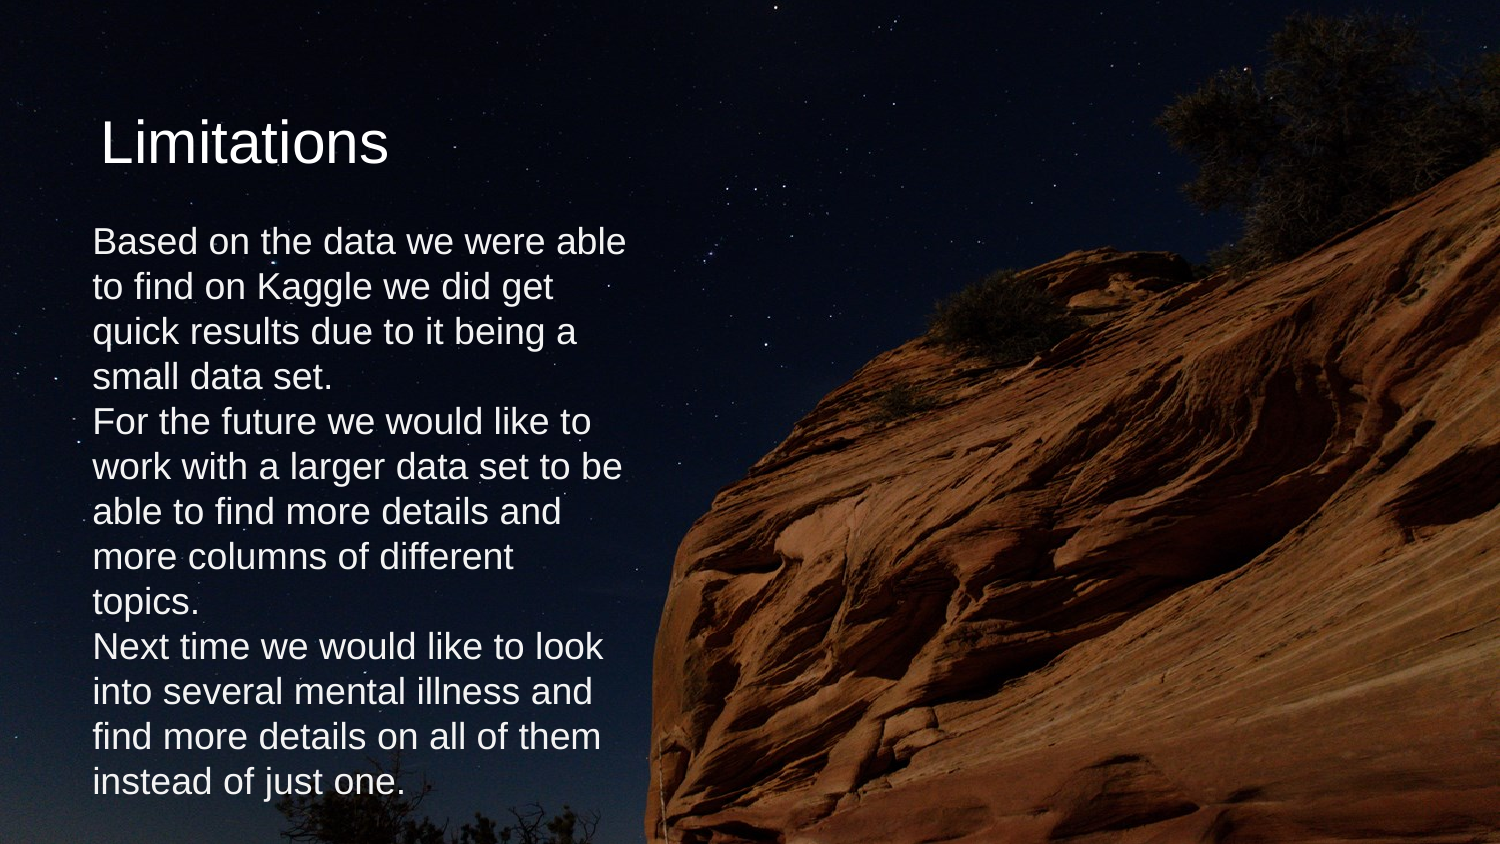

Limitations
Based on the data we were able to find on Kaggle we did get quick results due to it being a small data set.
For the future we would like to work with a larger data set to be able to find more details and more columns of different topics.
Next time we would like to look into several mental illness and find more details on all of them instead of just one.